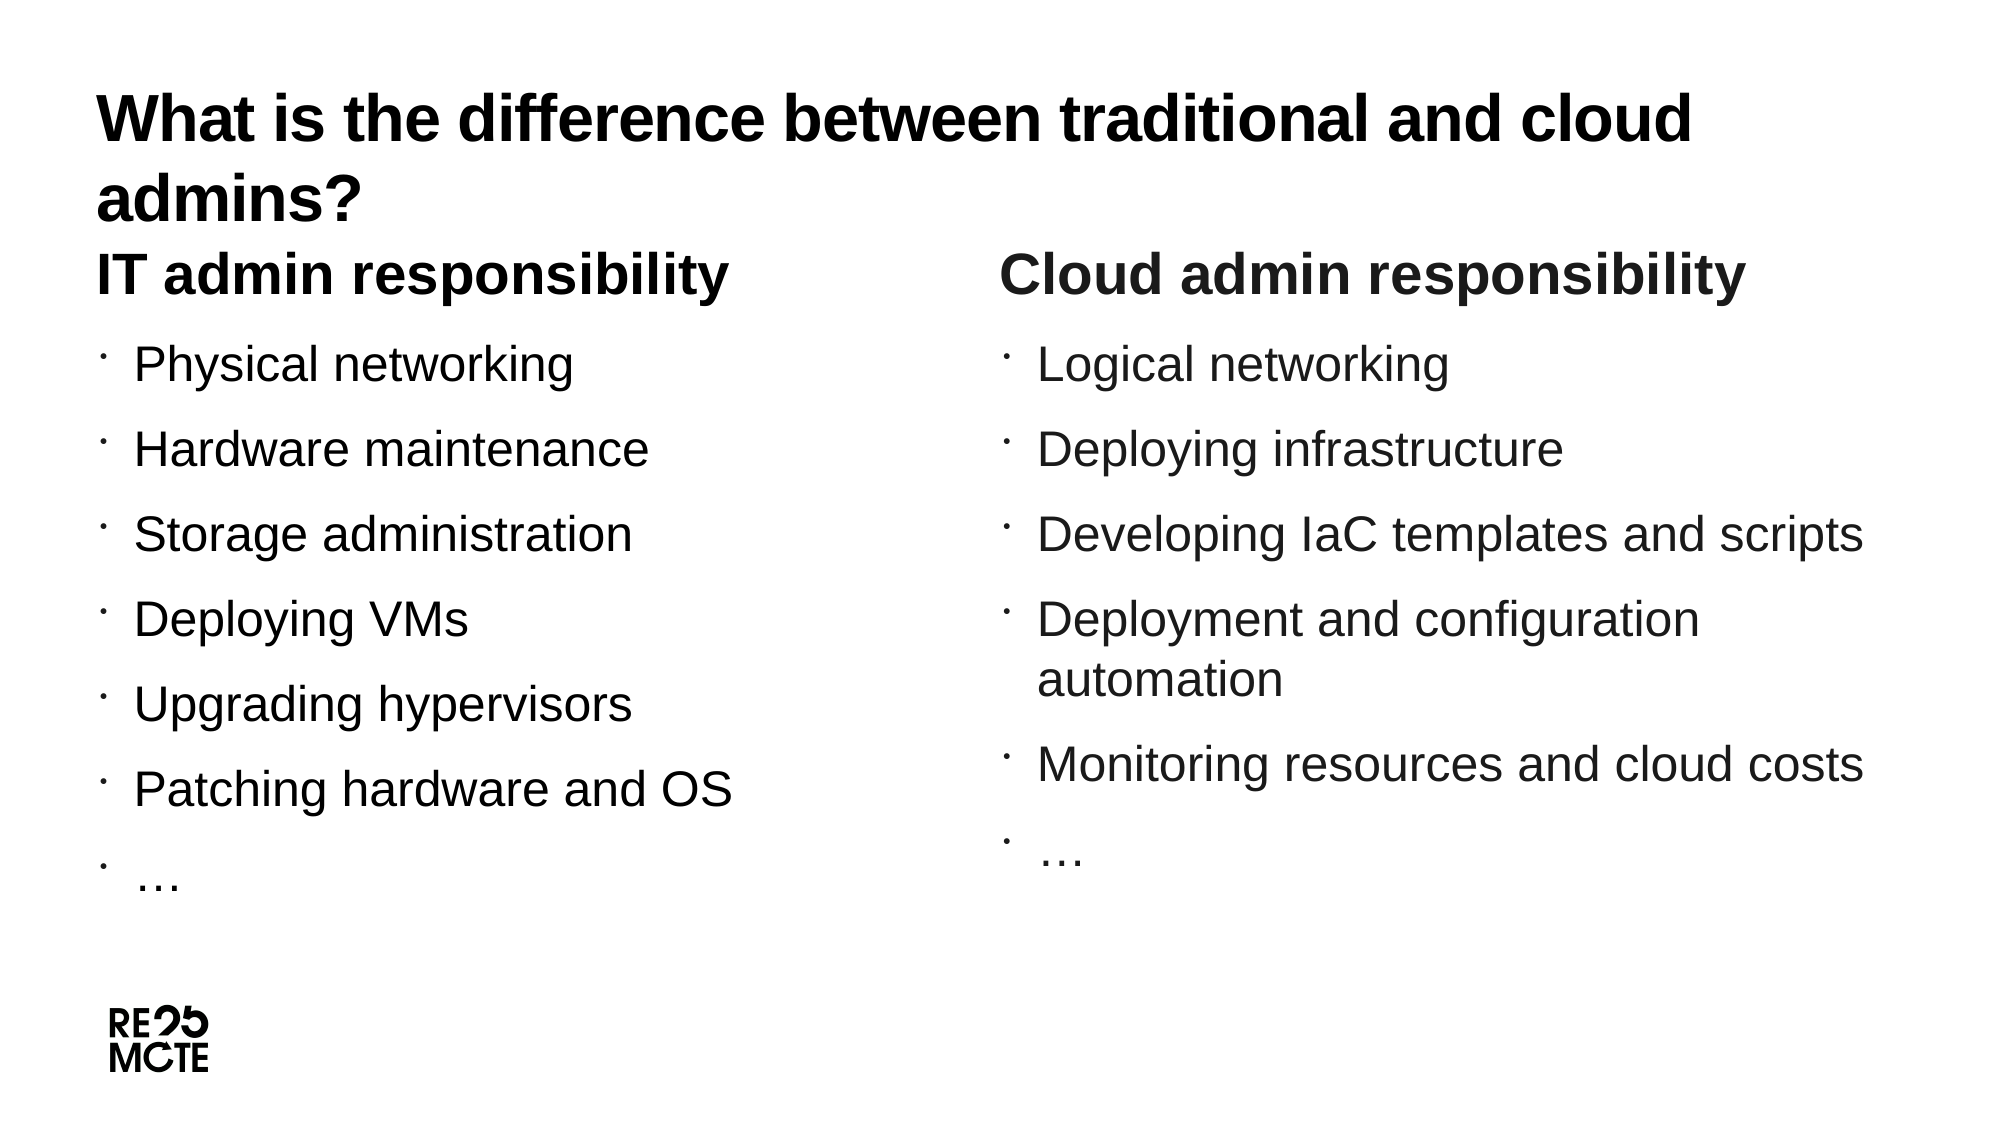

# What is the difference between traditional and cloud admins?
IT admin responsibility
Physical networking
Hardware maintenance
Storage administration
Deploying VMs
Upgrading hypervisors
Patching hardware and OS
…
Cloud admin responsibility
Logical networking
Deploying infrastructure
Developing IaC templates and scripts
Deployment and configuration automation
Monitoring resources and cloud costs
…